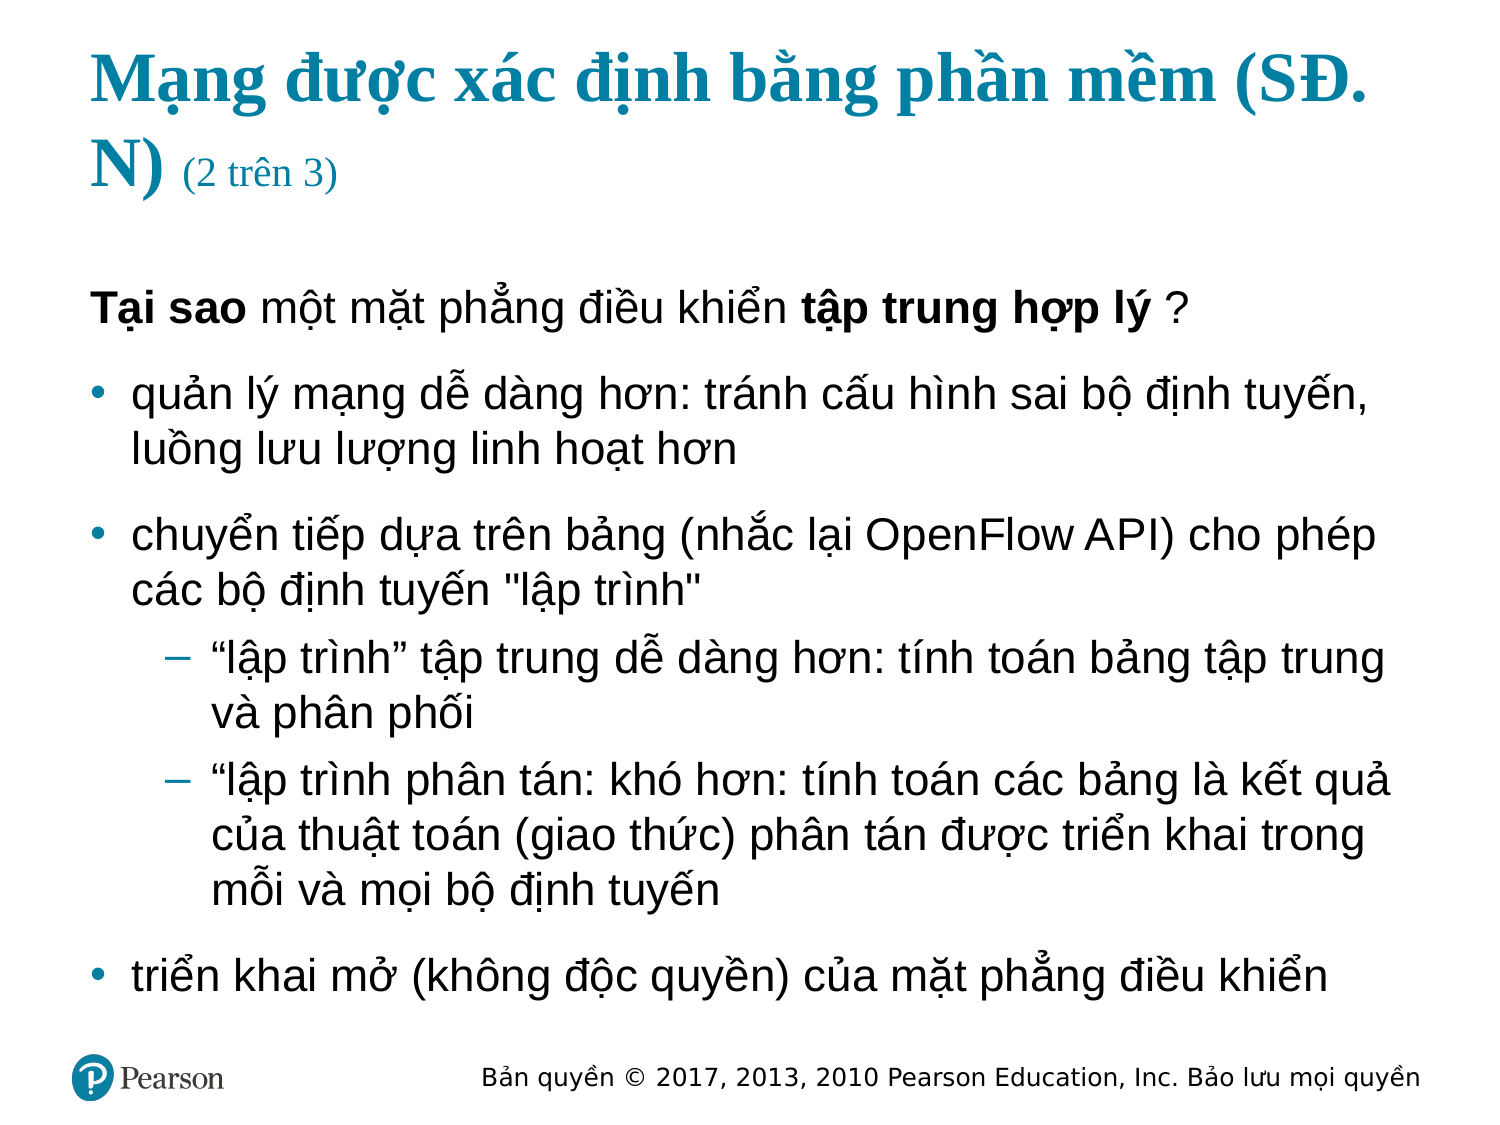

# Mạng được xác định bằng phần mềm (S Đ. N) (2 trên 3)
Tại sao một mặt phẳng điều khiển tập trung hợp lý ?
quản lý mạng dễ dàng hơn: tránh cấu hình sai bộ định tuyến, luồng lưu lượng linh hoạt hơn
chuyển tiếp dựa trên bảng (nhắc lại OpenFlow A P I) cho phép các bộ định tuyến "lập trình"
“lập trình” tập trung dễ dàng hơn: tính toán bảng tập trung và phân phối
“lập trình phân tán: khó hơn: tính toán các bảng là kết quả của thuật toán (giao thức) phân tán được triển khai trong mỗi và mọi bộ định tuyến
triển khai mở (không độc quyền) của mặt phẳng điều khiển